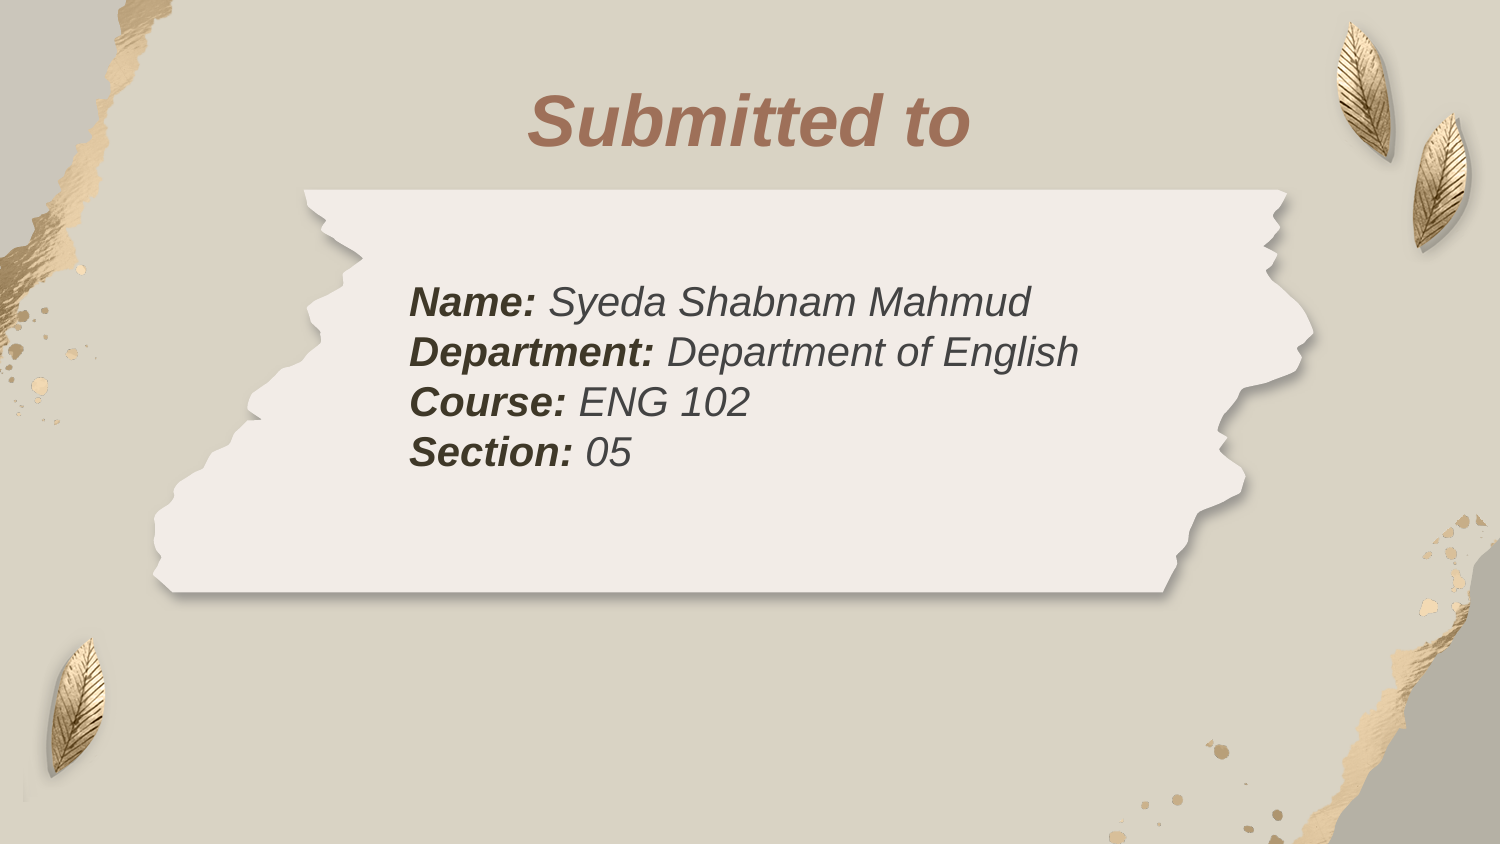

Name: Syeda Shabnam Mahmud
Department: Department of English
Course: ENG 102
Section: 05

# Submitted to